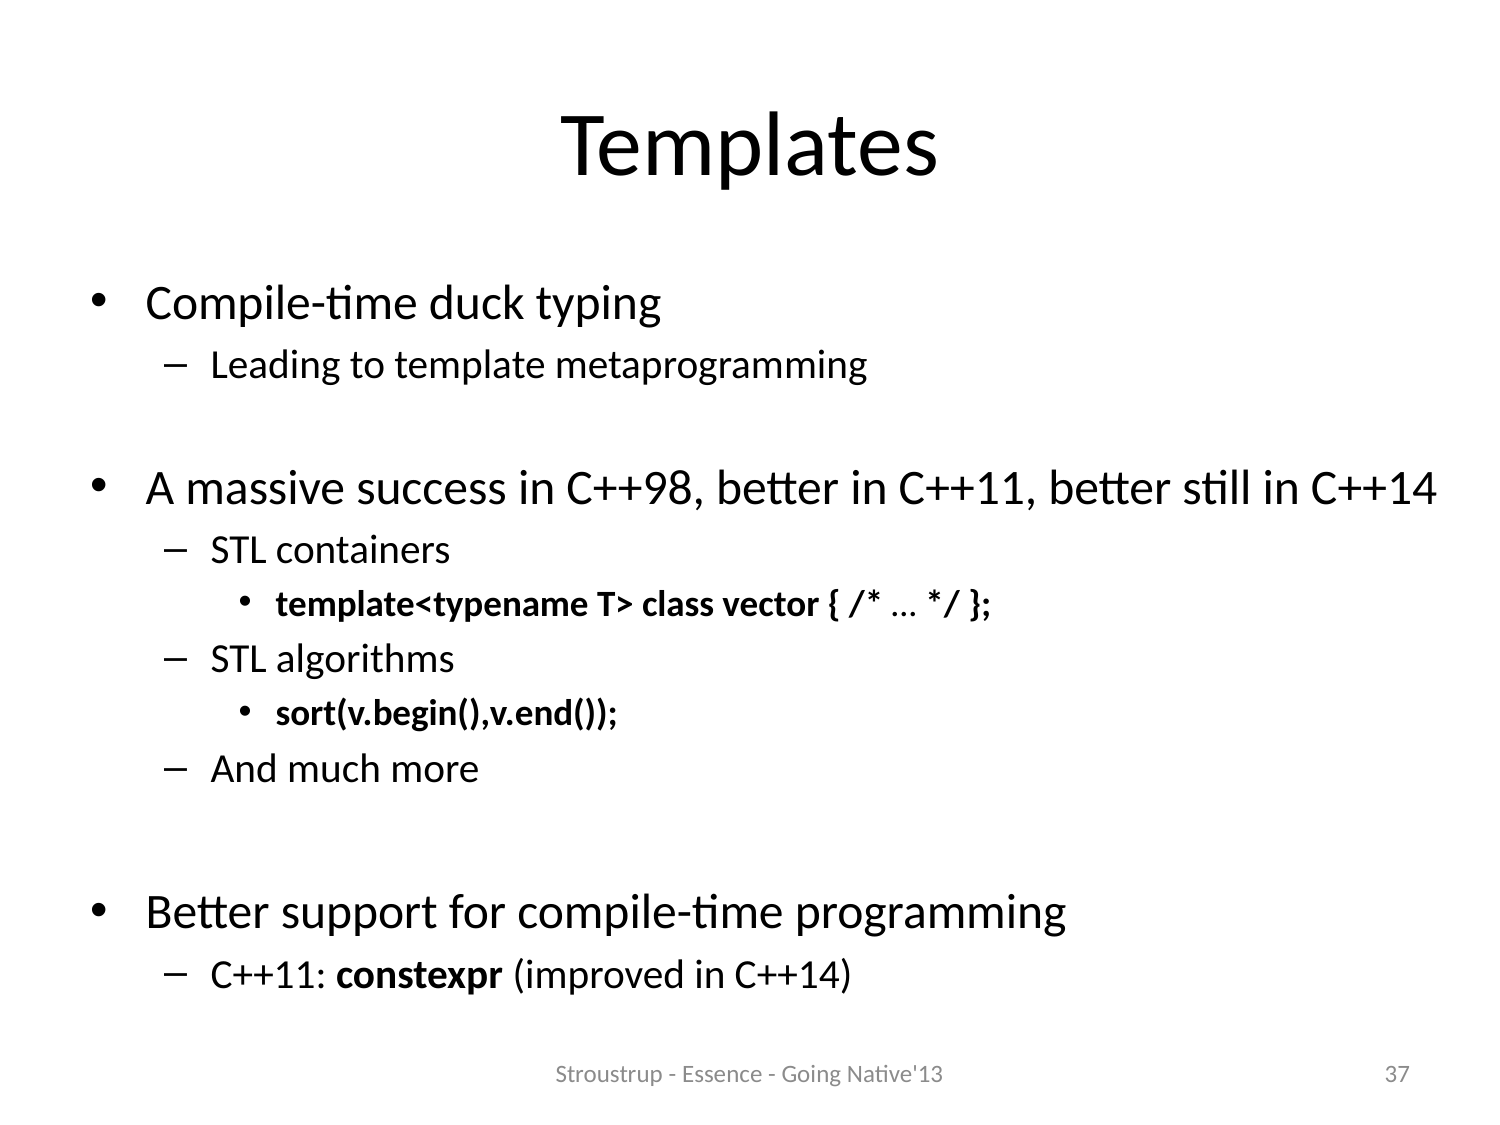

# Templates
Compile-time duck typing
Leading to template metaprogramming

A massive success in C++98, better in C++11, better still in C++14
STL containers
template<typename T> class vector { /* … */ };
STL algorithms
sort(v.begin(),v.end());
And much more

Better support for compile-time programming
C++11: constexpr (improved in C++14)
Stroustrup - Essence - Going Native'13
37